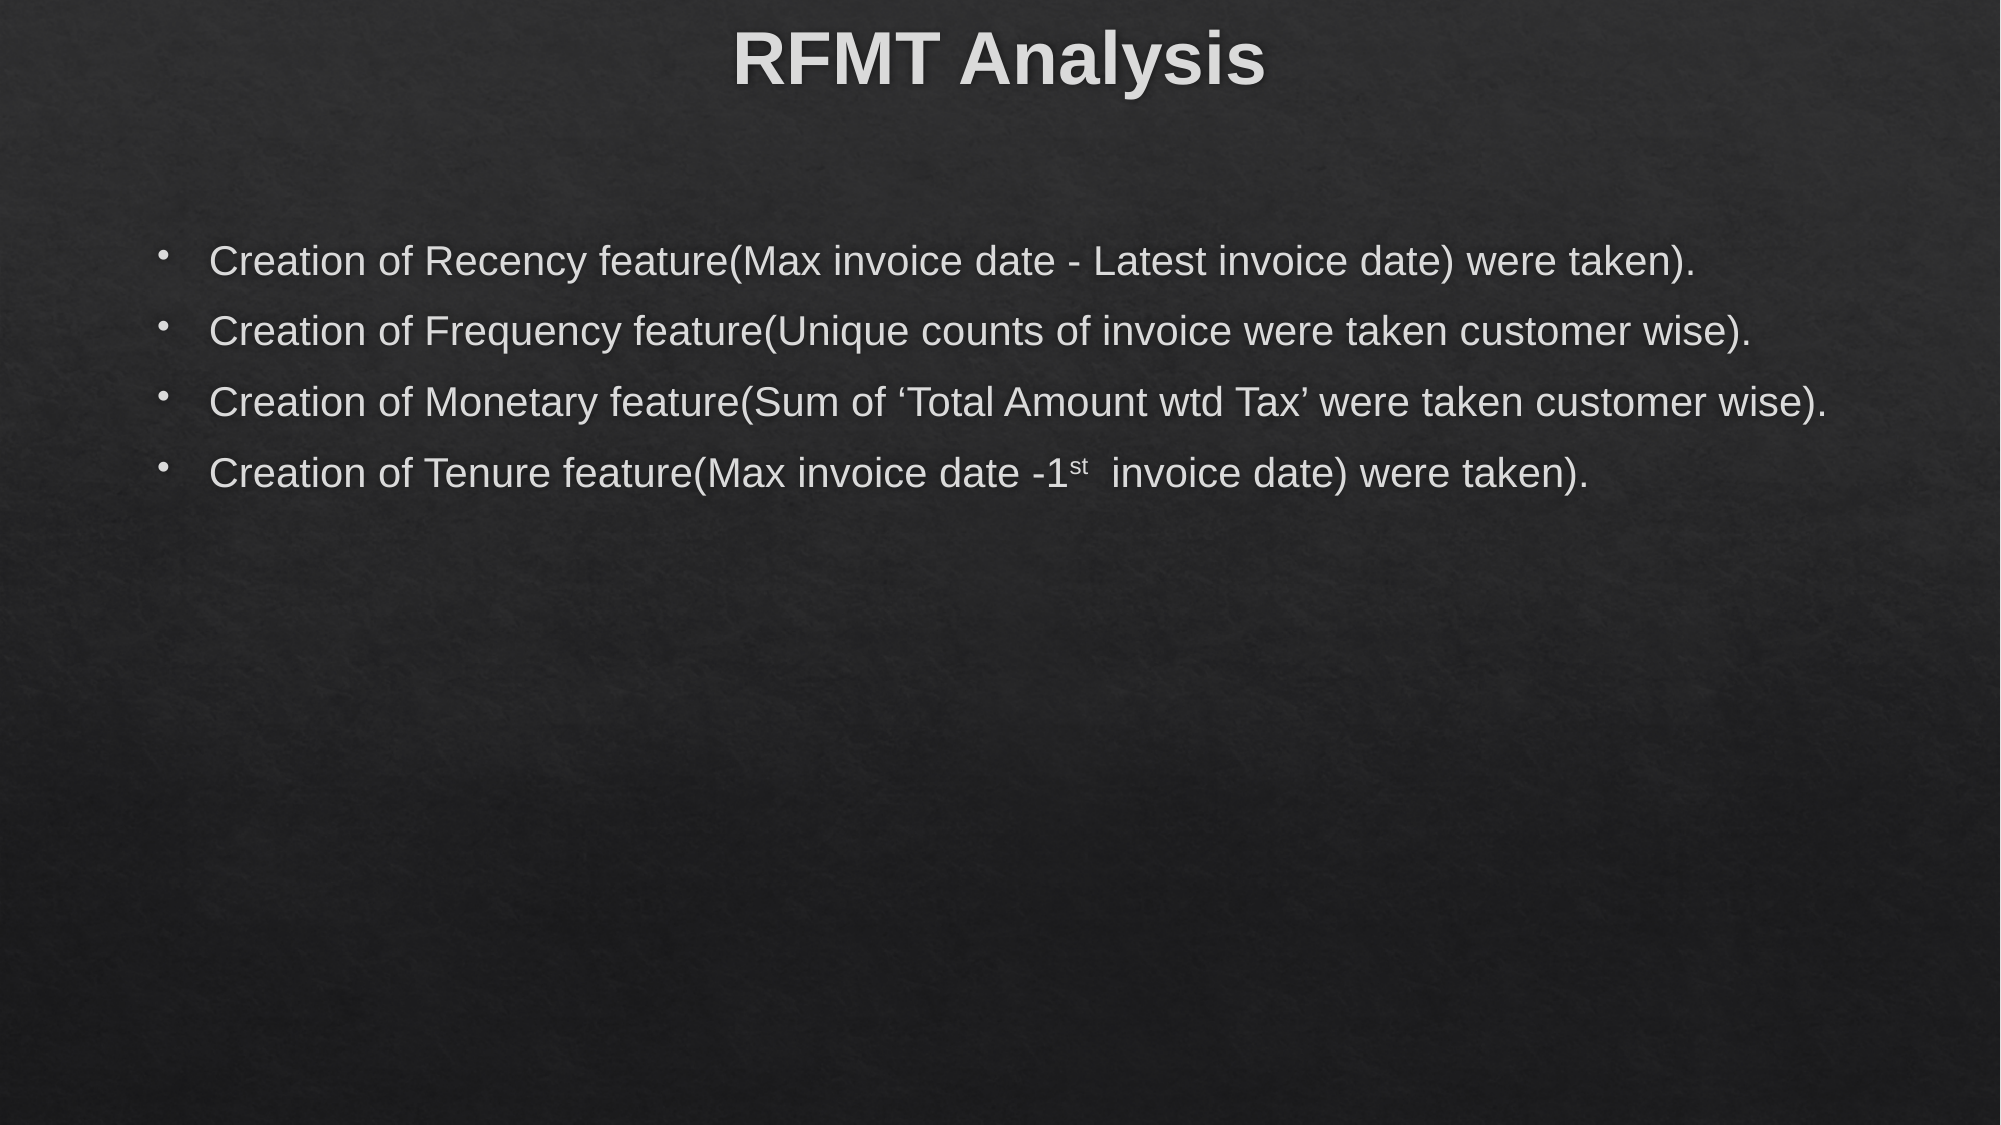

# RFMT Analysis
Creation of Recency feature(Max invoice date - Latest invoice date) were taken).
Creation of Frequency feature(Unique counts of invoice were taken customer wise).
Creation of Monetary feature(Sum of ‘Total Amount wtd Tax’ were taken customer wise).
Creation of Tenure feature(Max invoice date -1st  invoice date) were taken).